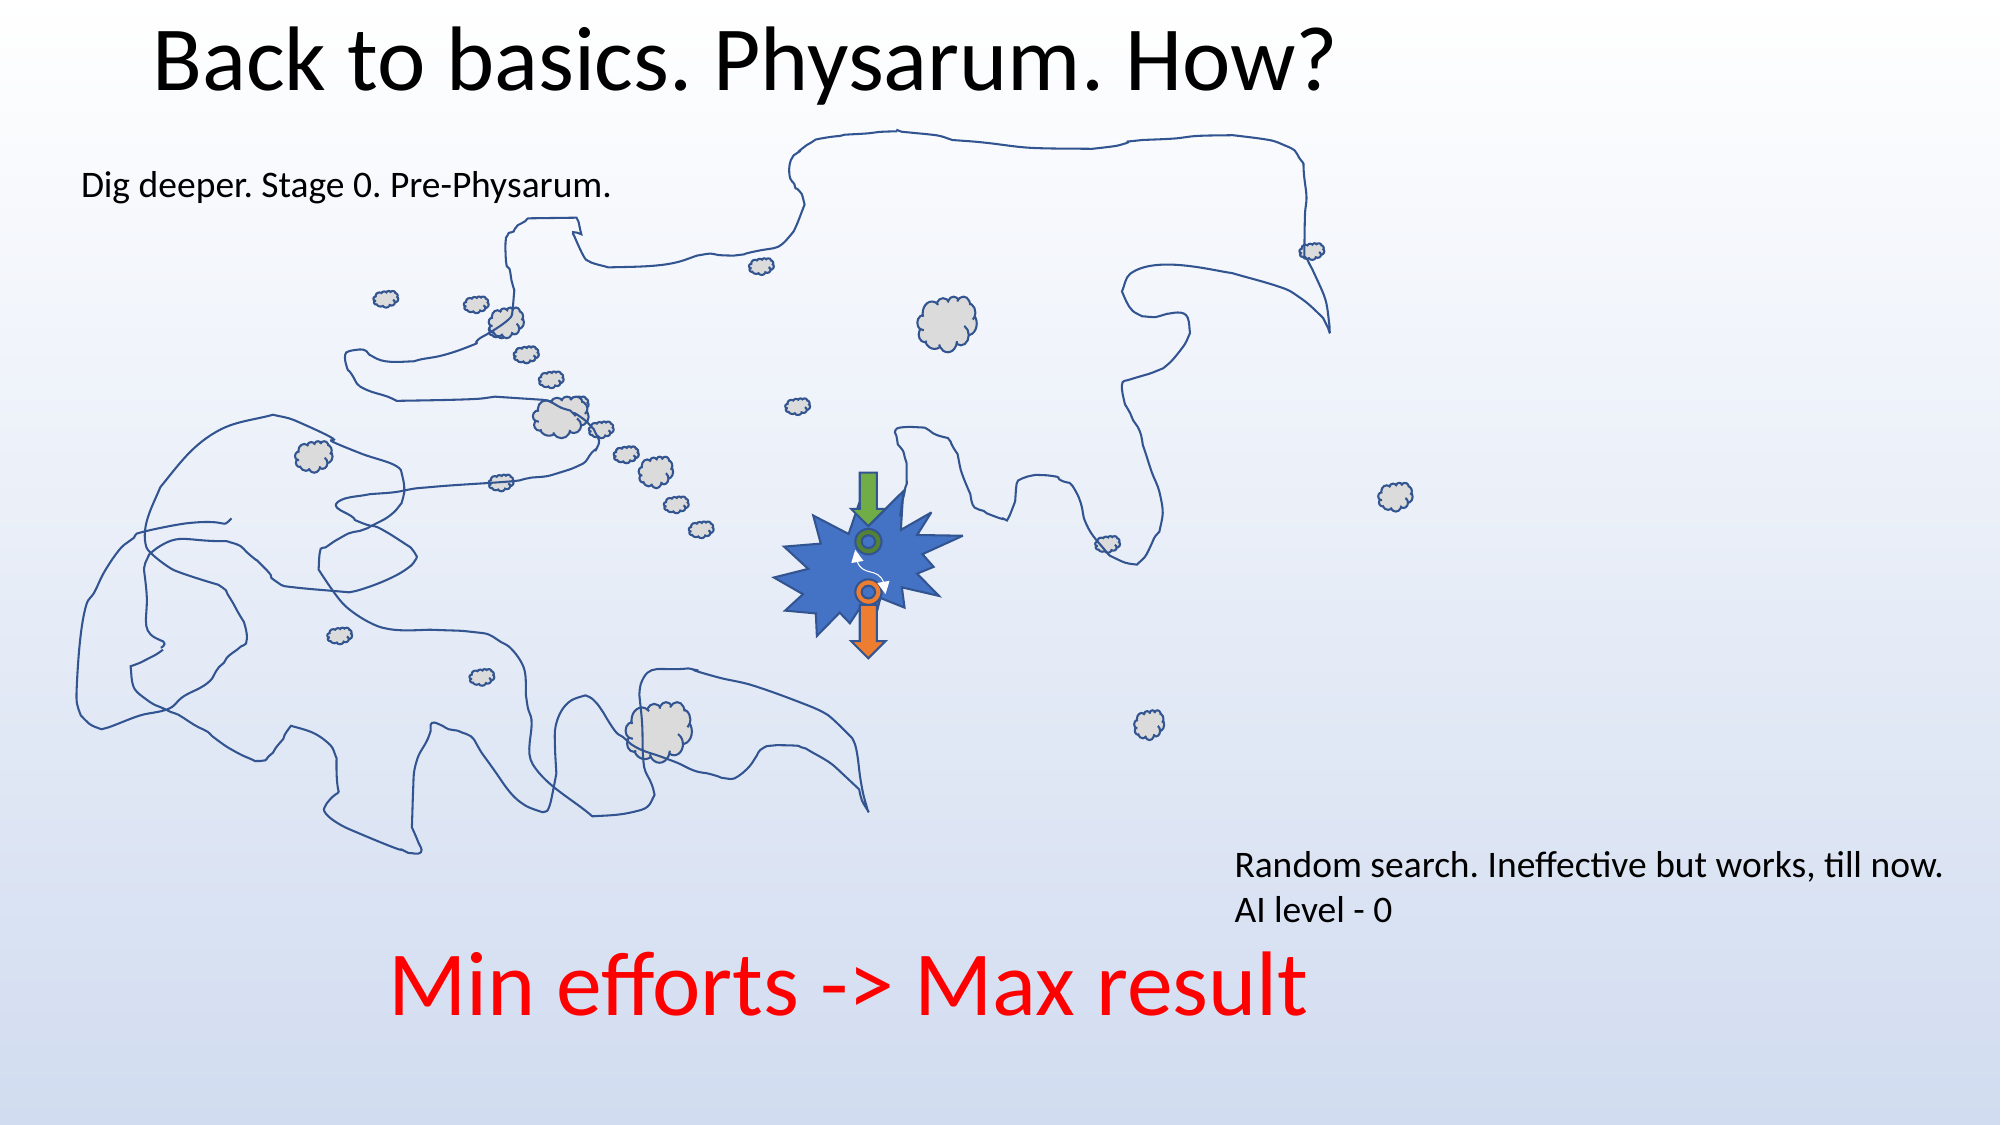

# Back to basics. Physarum. How?

Dig deeper. Stage 0. Pre-Physarum.

Random search. Ineffective but works, till now.
AI level - 0
Min efforts -> Max result